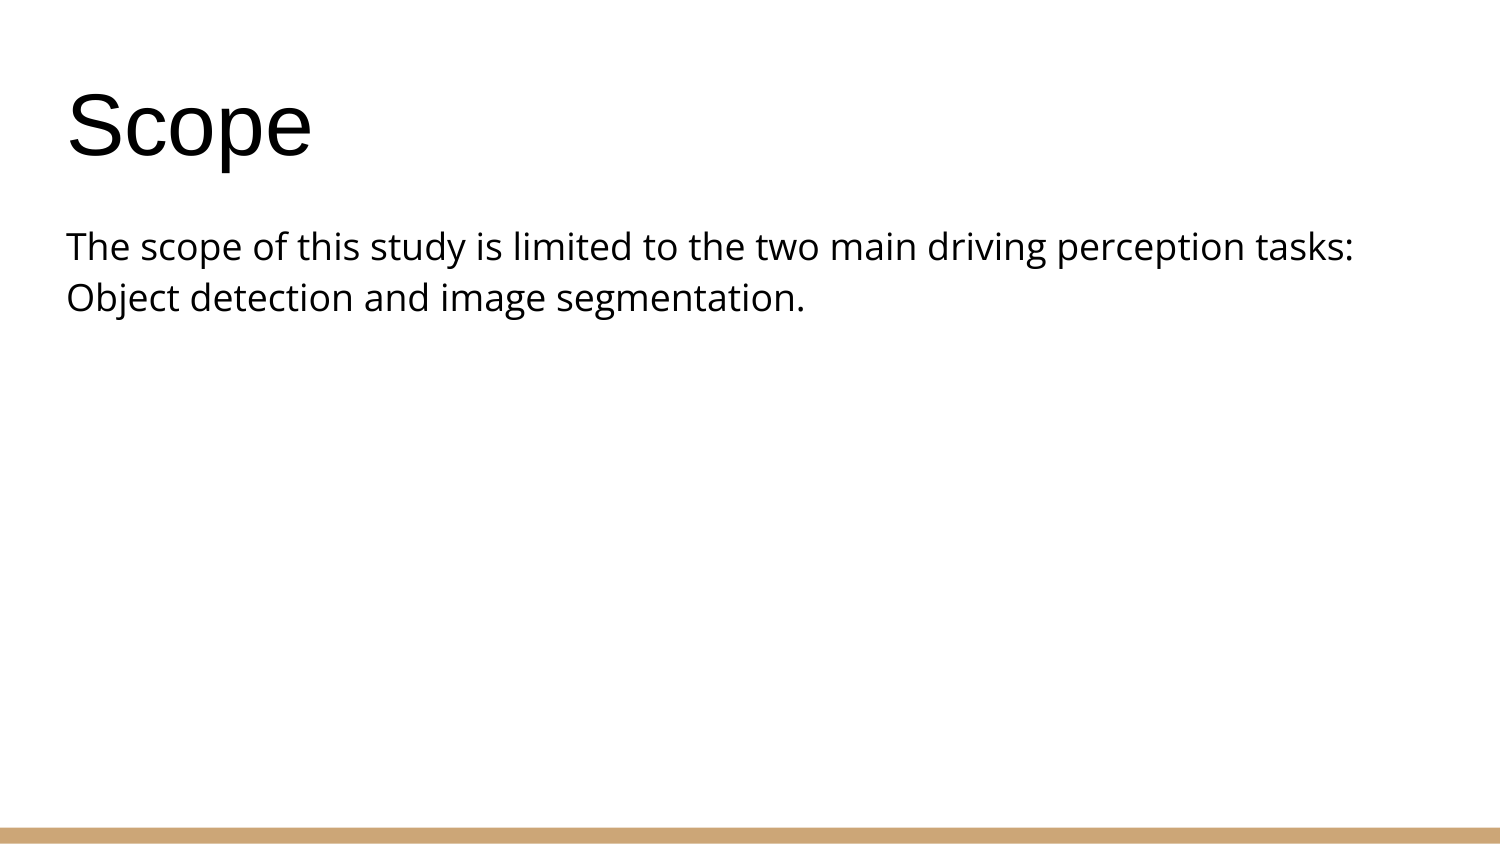

# Scope
The scope of this study is limited to the two main driving perception tasks: Object detection and image segmentation.